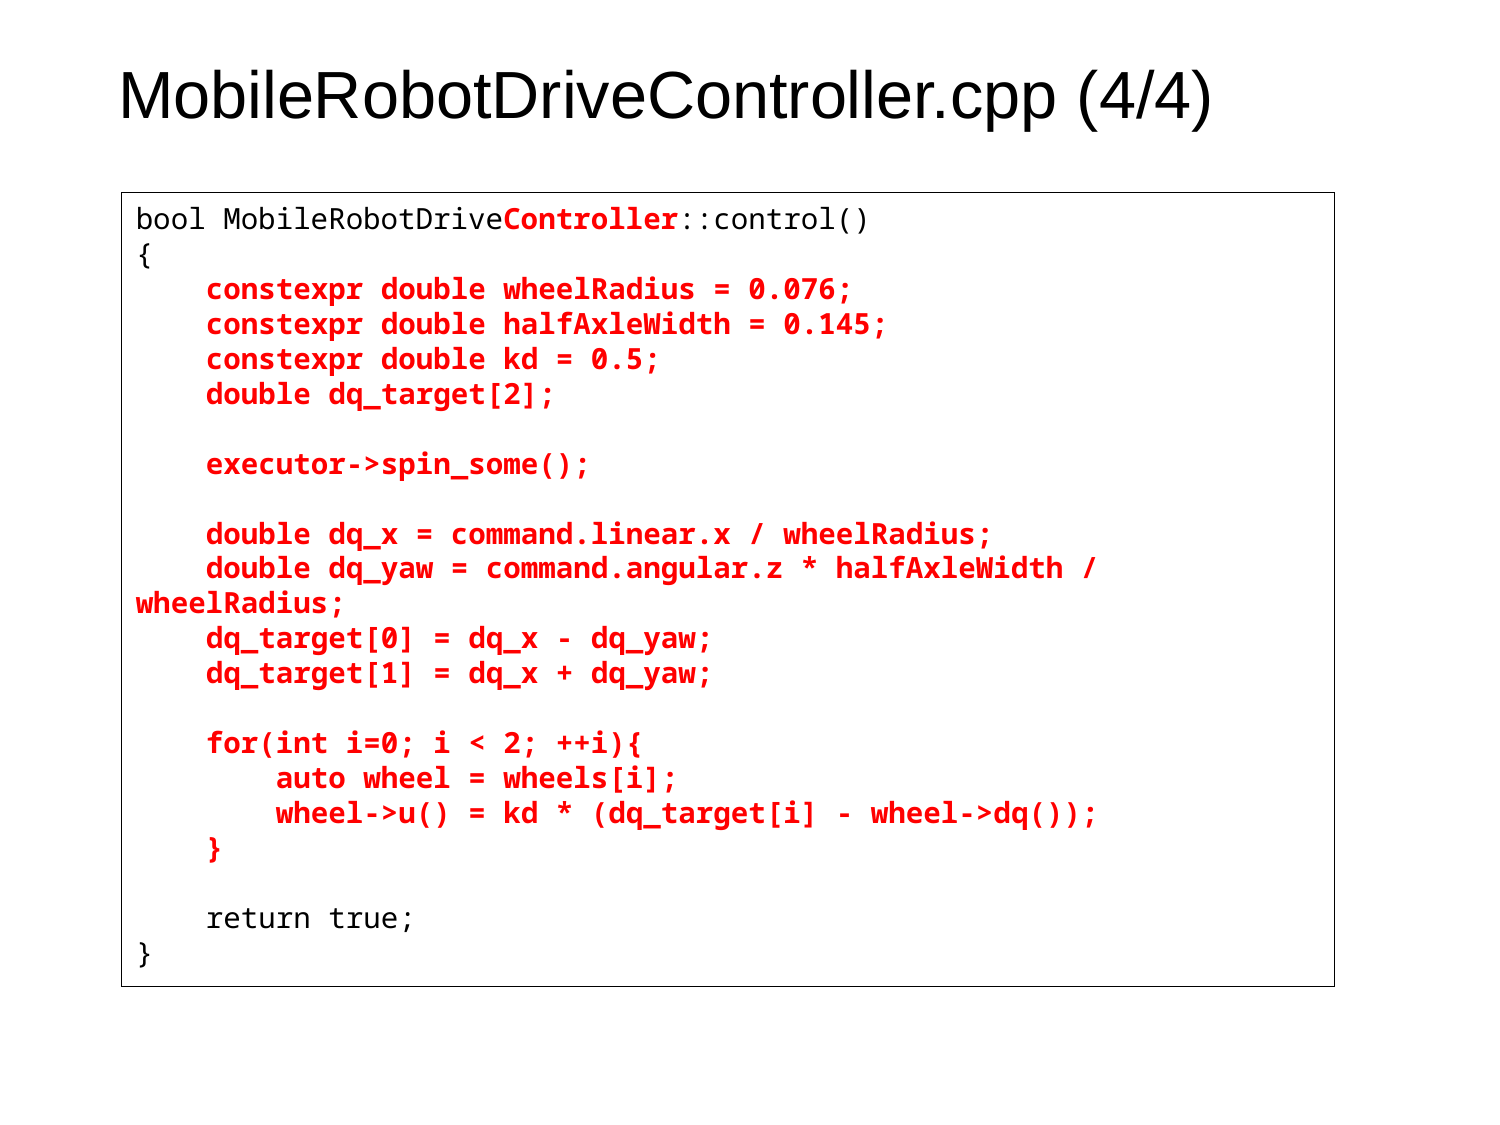

# MobileRobotDriveController.cpp (4/4)
bool MobileRobotDriveController::control()
{
    constexpr double wheelRadius = 0.076;
    constexpr double halfAxleWidth = 0.145;
    constexpr double kd = 0.5;
    double dq_target[2];

    executor->spin_some();

    double dq_x = command.linear.x / wheelRadius;
    double dq_yaw = command.angular.z * halfAxleWidth / wheelRadius;
    dq_target[0] = dq_x - dq_yaw;
    dq_target[1] = dq_x + dq_yaw;

    for(int i=0; i < 2; ++i){
        auto wheel = wheels[i];
        wheel->u() = kd * (dq_target[i] - wheel->dq());
    }

    return true;
}